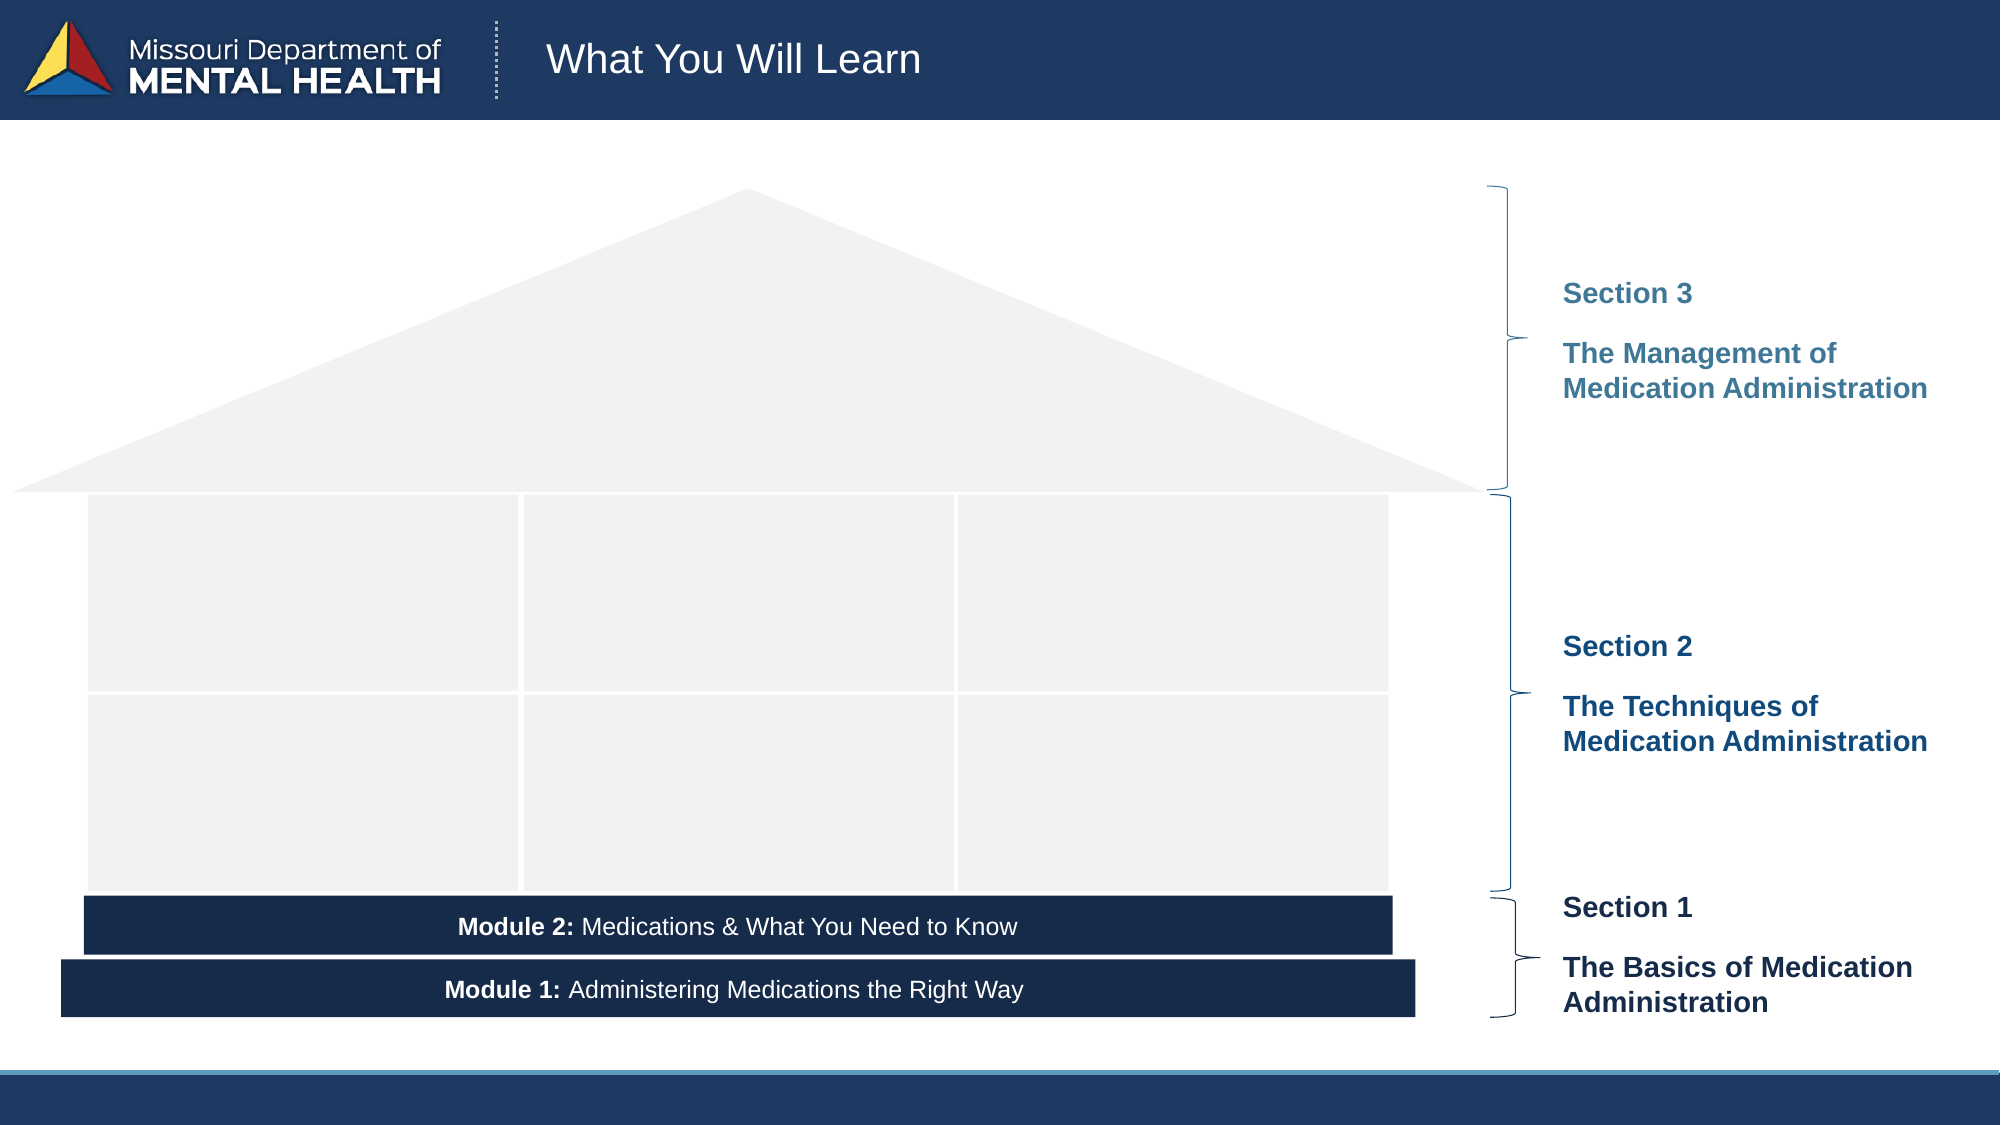

What You Will Learn

Section 3
The Management of Medication Administration

Section 2
The Techniques of
Medication Administration

Section 1
The Basics of Medication Administration
Module 2: Medications & What You Need to Know

Module 1: Administering Medications the Right Way